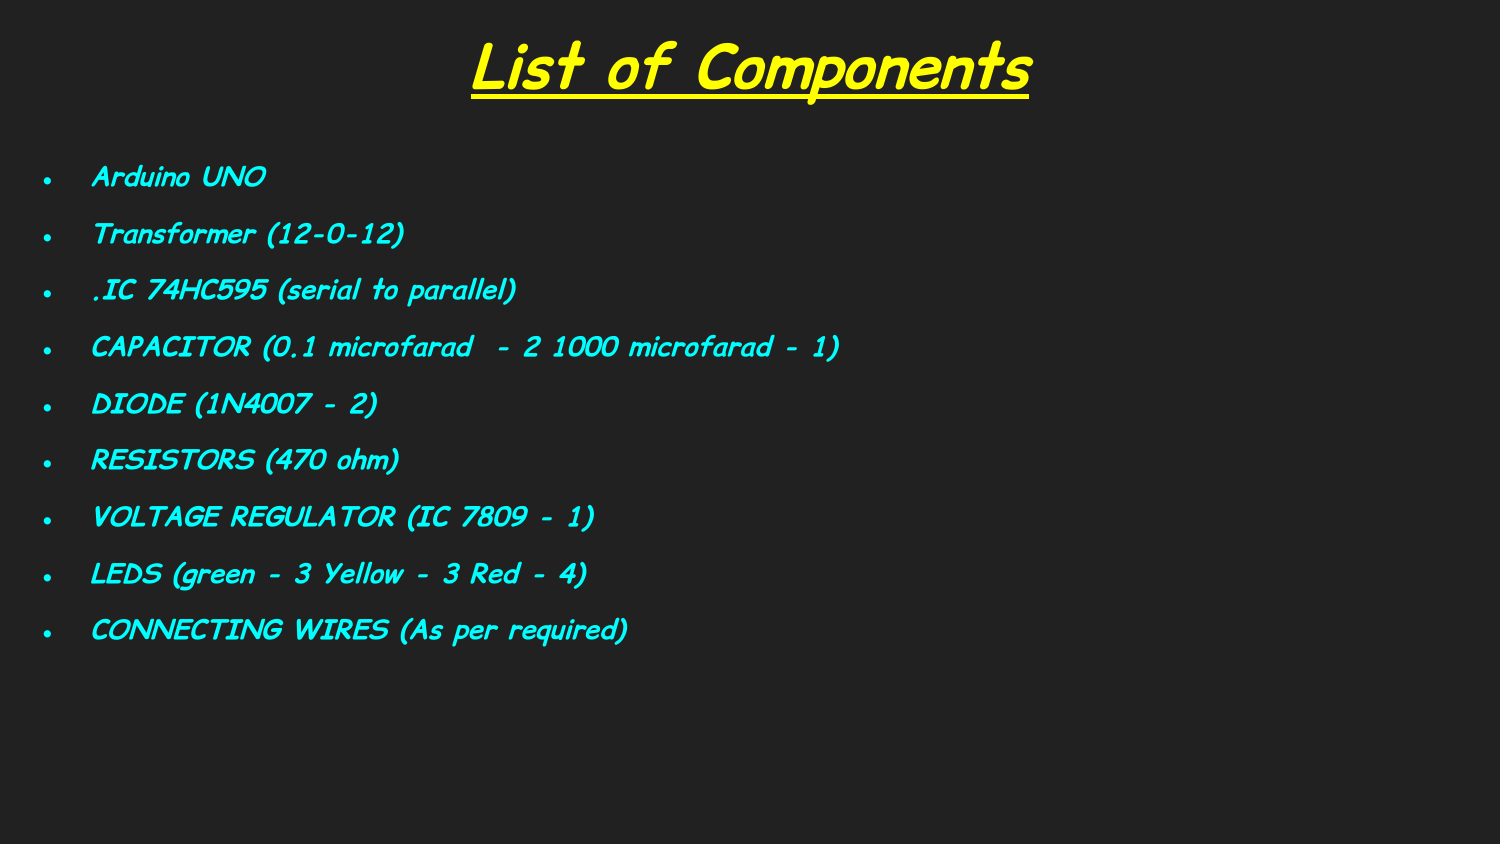

# List of Components
Arduino UNO
Transformer (12-0-12)
.IC 74HC595 (serial to parallel)
CAPACITOR (0.1 microfarad  - 2 1000 microfarad - 1)
DIODE (1N4007 - 2)
RESISTORS (470 ohm)
VOLTAGE REGULATOR (IC 7809 - 1)
LEDS (green - 3 Yellow - 3 Red - 4)
CONNECTING WIRES (As per required)